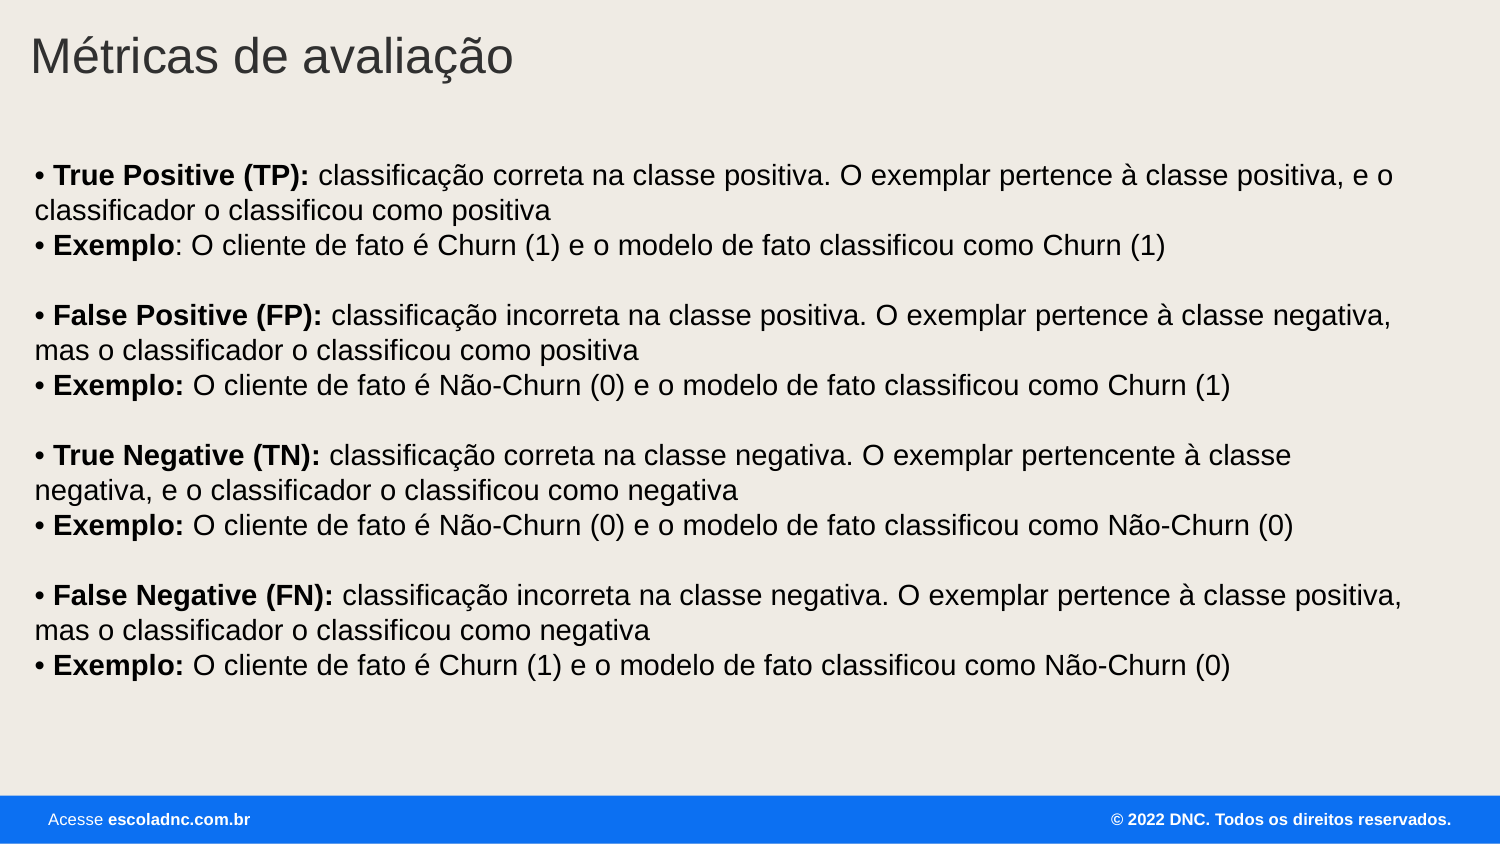

Métricas de avaliação
• True Positive (TP): classificação correta na classe positiva. O exemplar pertence à classe positiva, e o
classificador o classificou como positiva
• Exemplo: O cliente de fato é Churn (1) e o modelo de fato classificou como Churn (1)

• False Positive (FP): classificação incorreta na classe positiva. O exemplar pertence à classe negativa, mas o classificador o classificou como positiva
• Exemplo: O cliente de fato é Não-Churn (0) e o modelo de fato classificou como Churn (1)

• True Negative (TN): classificação correta na classe negativa. O exemplar pertencente à classe negativa, e o classificador o classificou como negativa
• Exemplo: O cliente de fato é Não-Churn (0) e o modelo de fato classificou como Não-Churn (0)

• False Negative (FN): classificação incorreta na classe negativa. O exemplar pertence à classe positiva, mas o classificador o classificou como negativa
• Exemplo: O cliente de fato é Churn (1) e o modelo de fato classificou como Não-Churn (0)